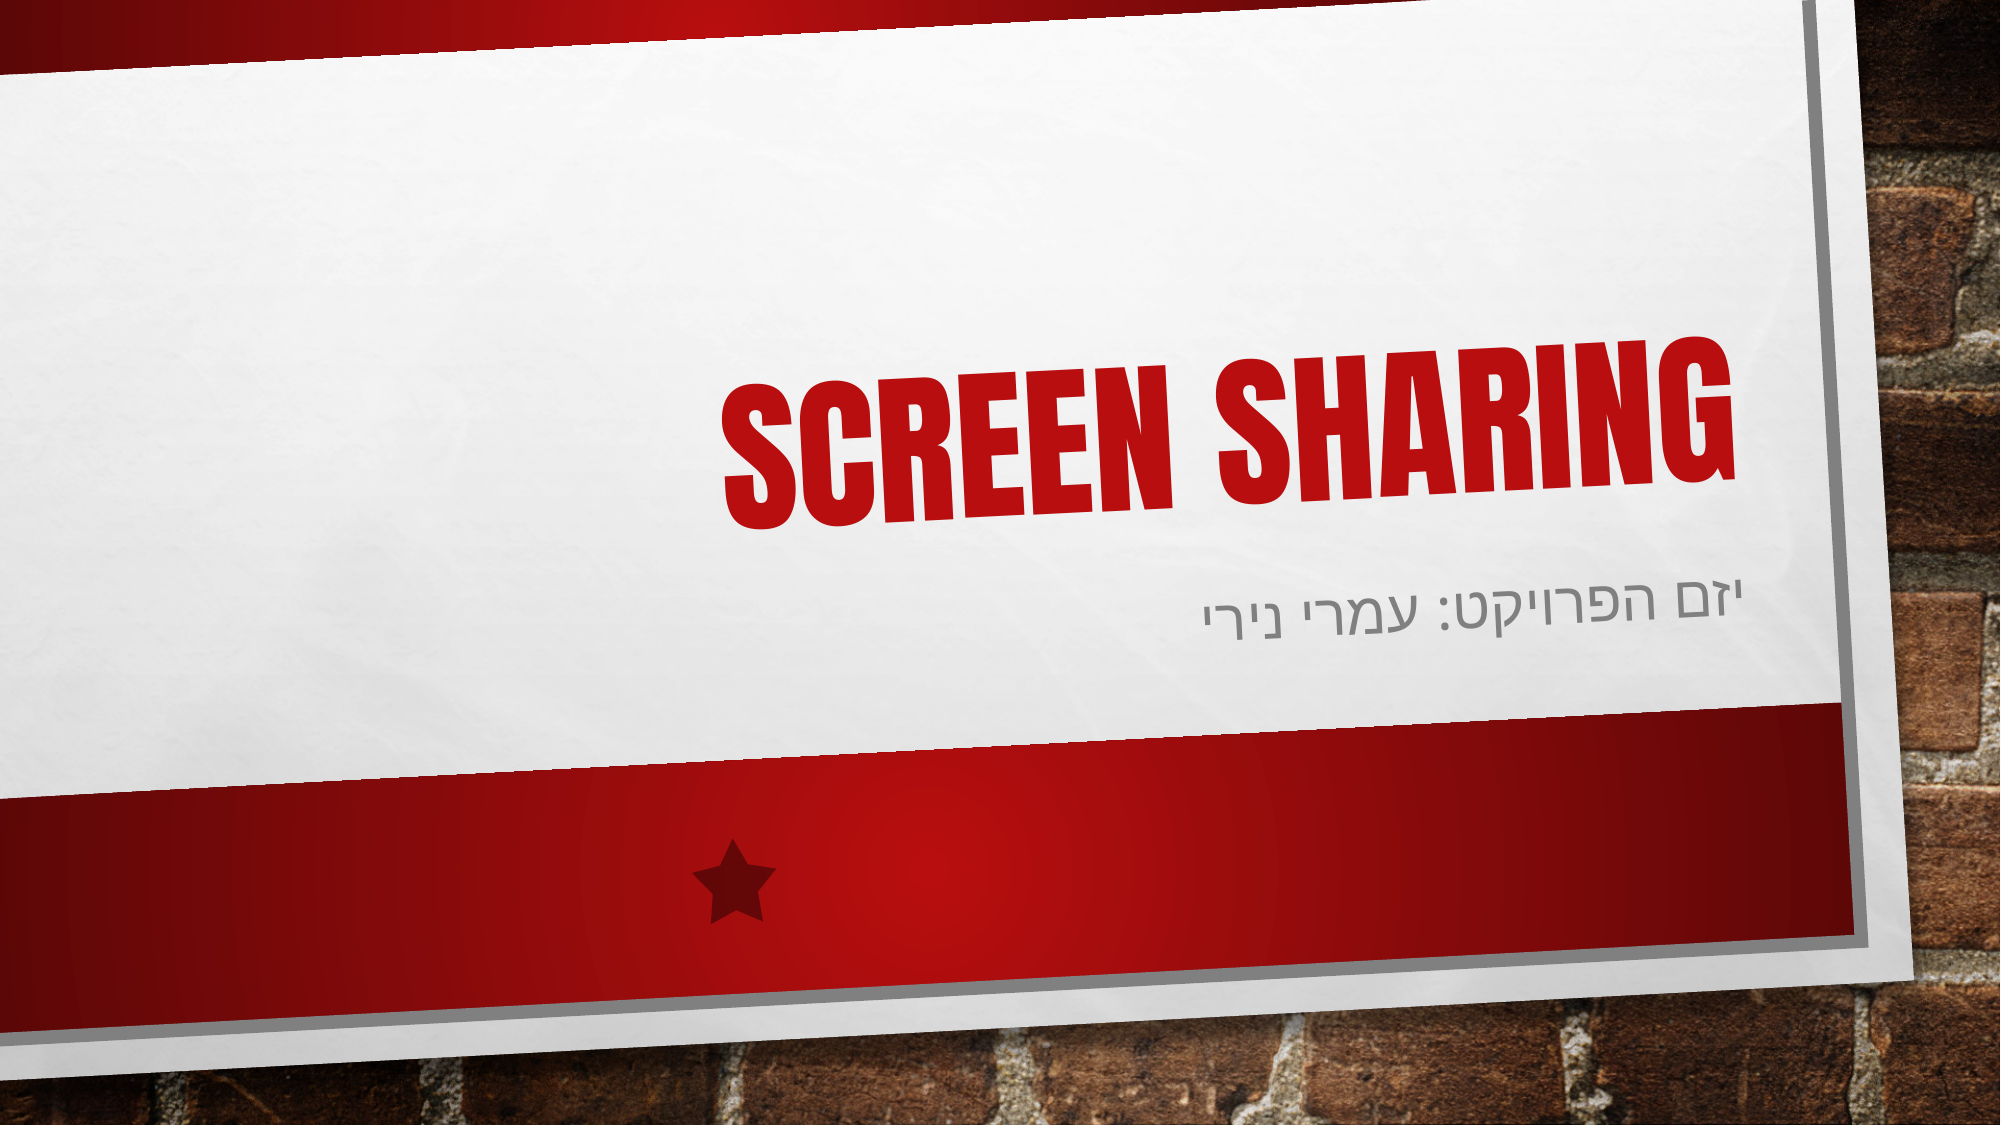

# Screen sharing
יזם הפרויקט: עמרי נירי